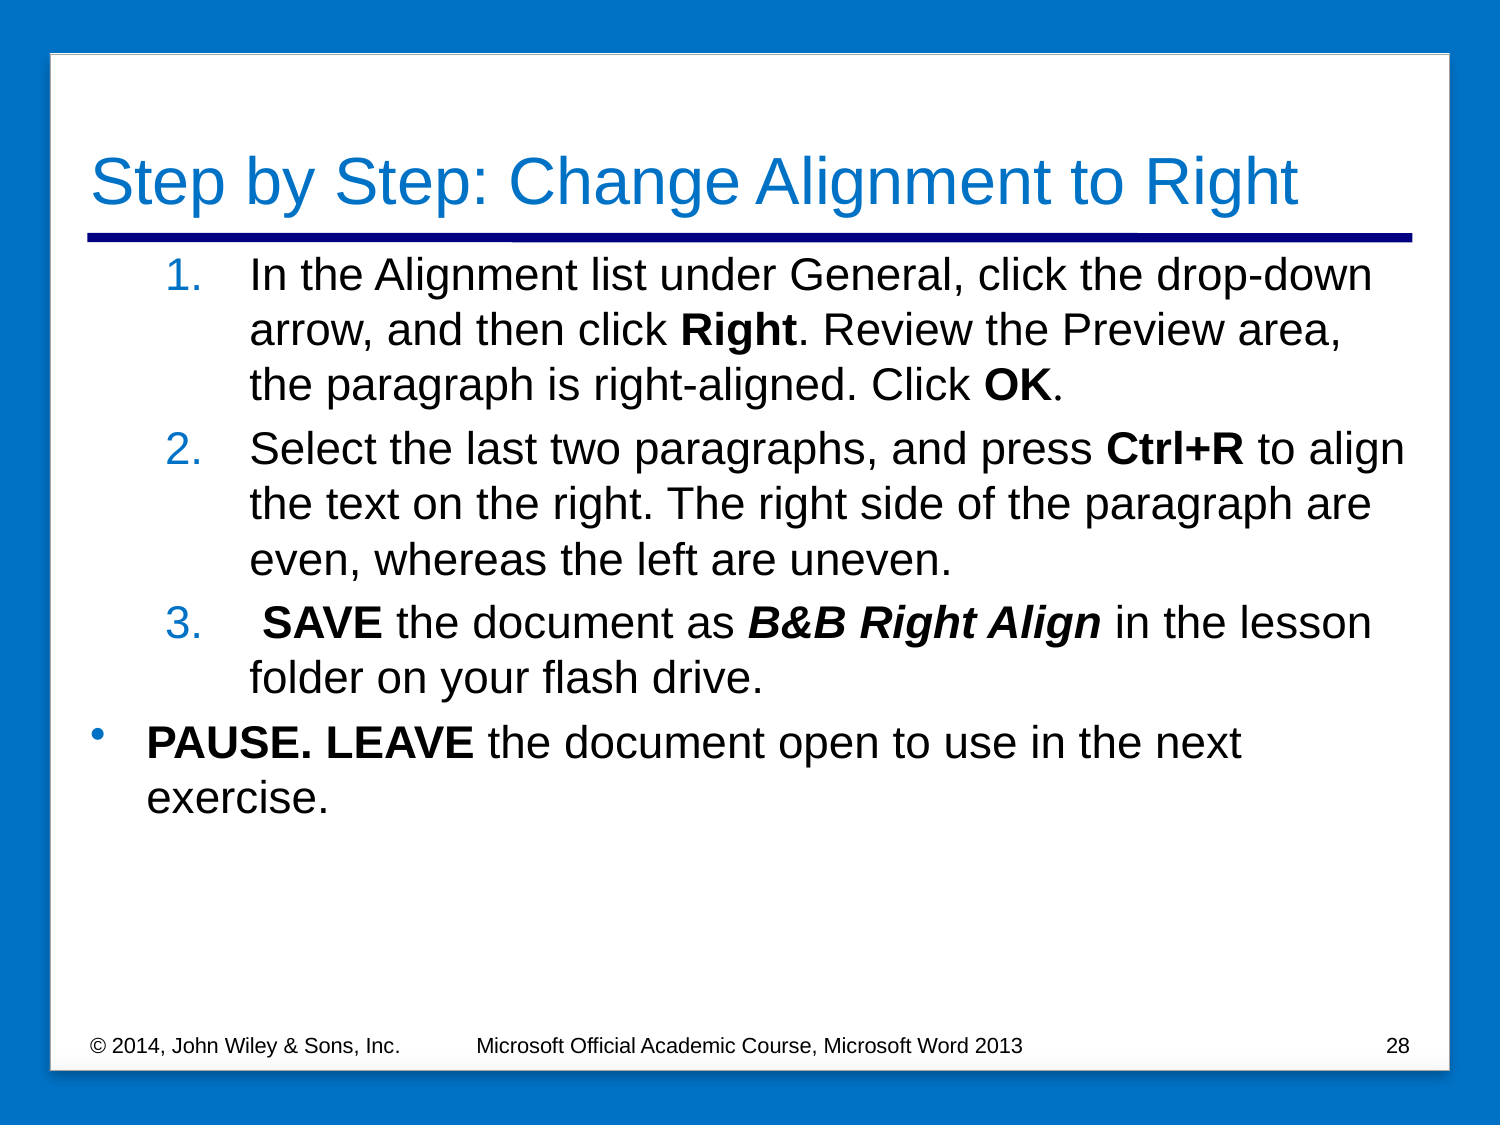

# Step by Step: Change Alignment to Right
In the Alignment list under General, click the drop-down arrow, and then click Right. Review the Preview area, the paragraph is right-aligned. Click OK.
Select the last two paragraphs, and press Ctrl+R to align the text on the right. The right side of the paragraph are even, whereas the left are uneven.
 SAVE the document as B&B Right Align in the lesson folder on your flash drive.
PAUSE. LEAVE the document open to use in the next exercise.
© 2014, John Wiley & Sons, Inc.
Microsoft Official Academic Course, Microsoft Word 2013
28